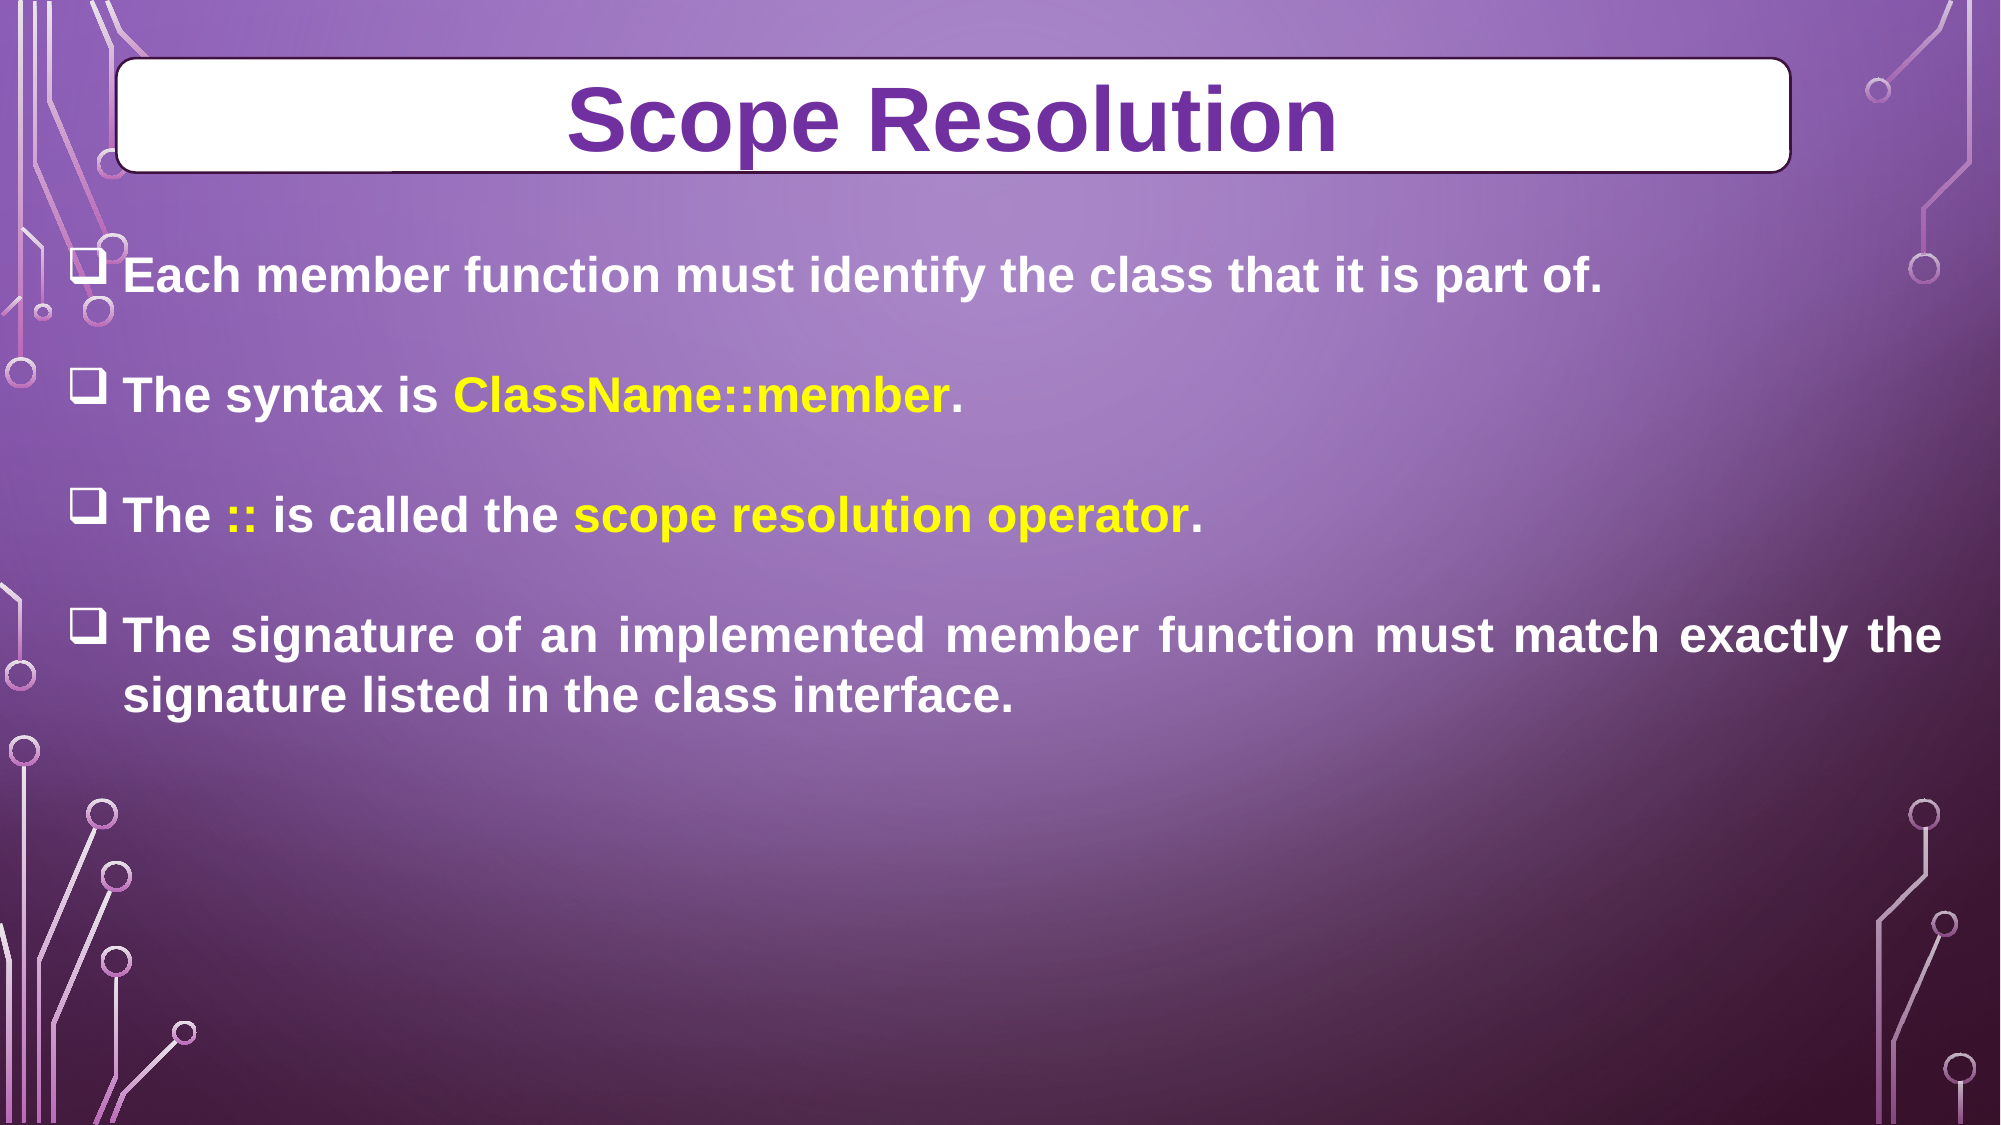

Scope Resolution
Each member function must identify the class that it is part of.

The syntax is ClassName::member.

The :: is called the scope resolution operator.

The signature of an implemented member function must match exactly the signature listed in the class interface.